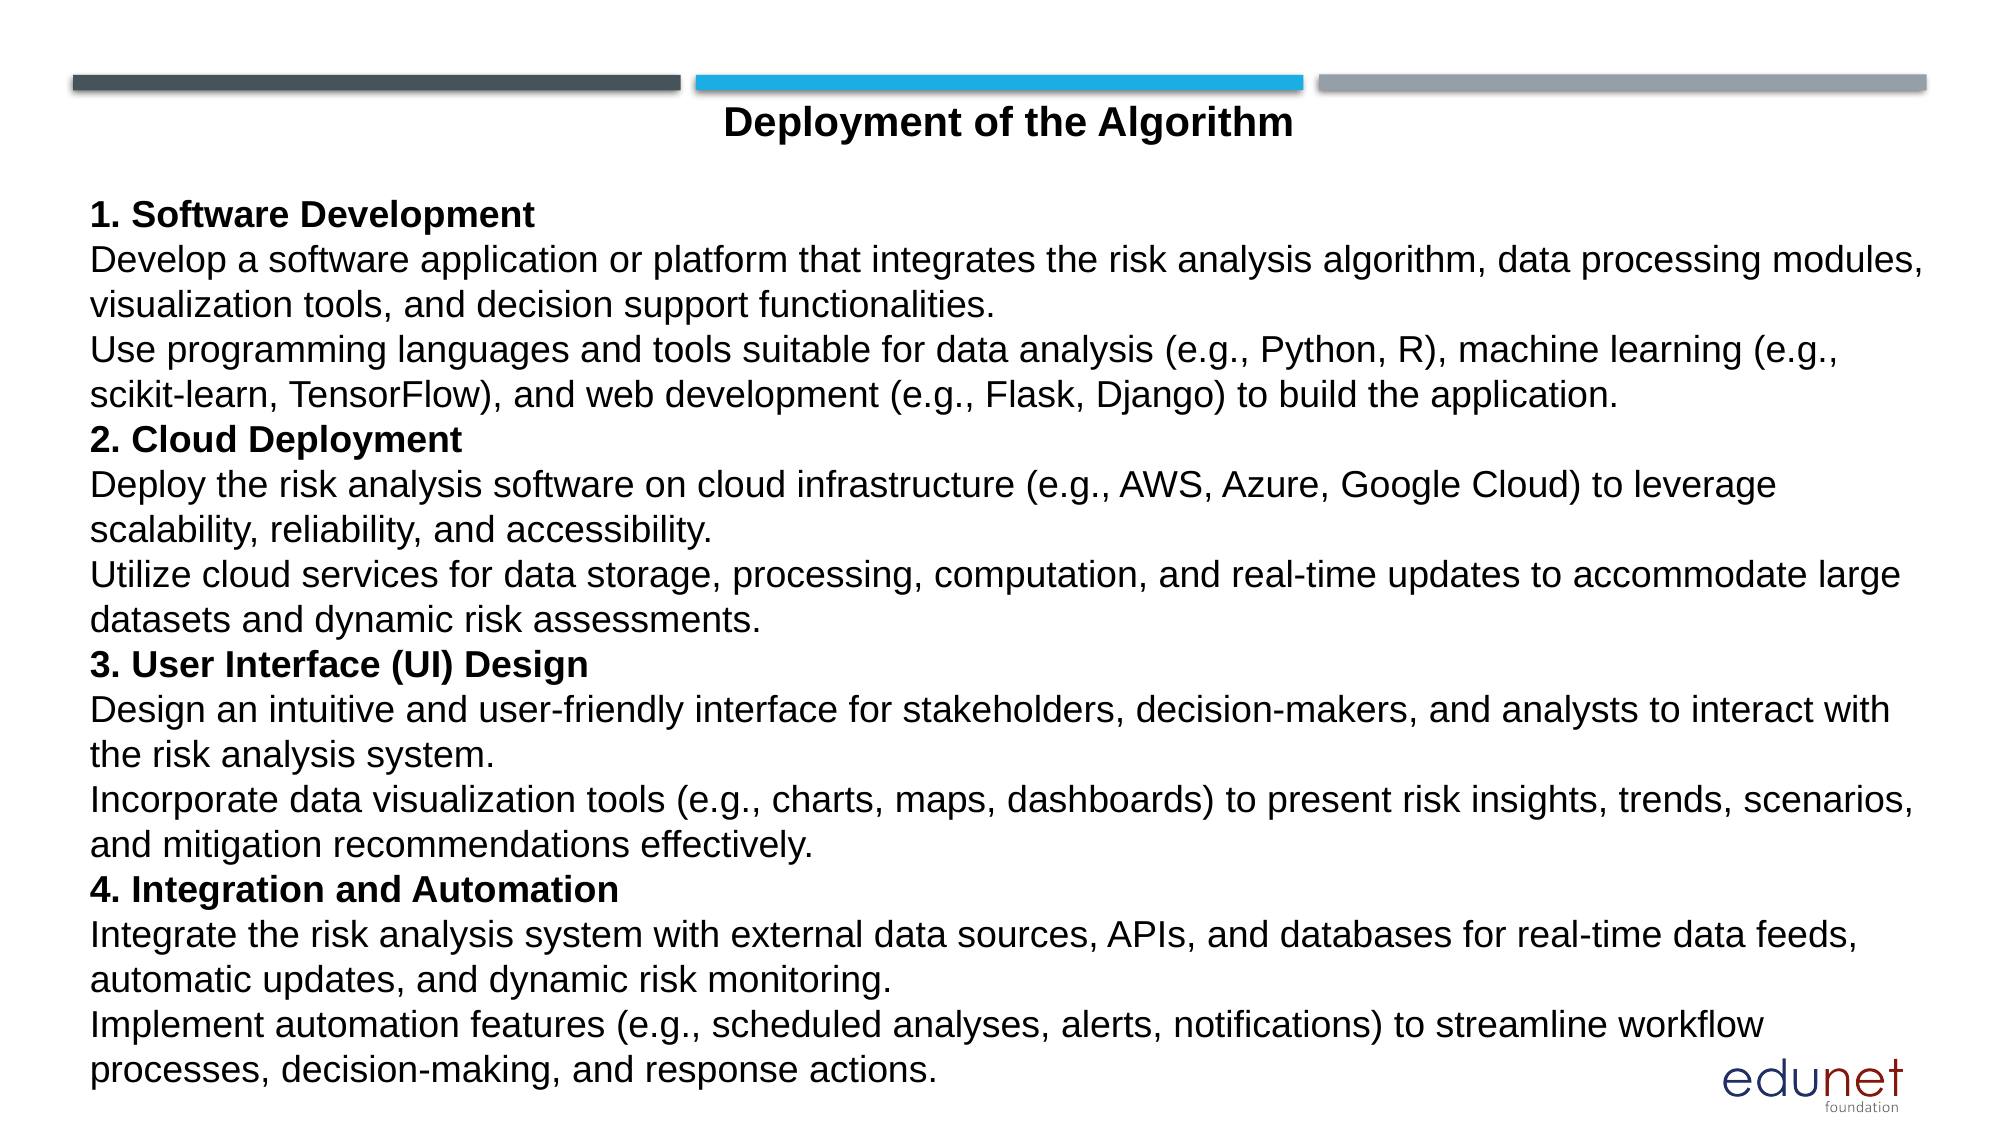

Deployment of the Algorithm

1. Software Development
Develop a software application or platform that integrates the risk analysis algorithm, data processing modules, visualization tools, and decision support functionalities.
Use programming languages and tools suitable for data analysis (e.g., Python, R), machine learning (e.g., scikit-learn, TensorFlow), and web development (e.g., Flask, Django) to build the application.
2. Cloud Deployment
Deploy the risk analysis software on cloud infrastructure (e.g., AWS, Azure, Google Cloud) to leverage scalability, reliability, and accessibility.
Utilize cloud services for data storage, processing, computation, and real-time updates to accommodate large datasets and dynamic risk assessments.
3. User Interface (UI) Design
Design an intuitive and user-friendly interface for stakeholders, decision-makers, and analysts to interact with the risk analysis system.
Incorporate data visualization tools (e.g., charts, maps, dashboards) to present risk insights, trends, scenarios, and mitigation recommendations effectively.
4. Integration and Automation
Integrate the risk analysis system with external data sources, APIs, and databases for real-time data feeds, automatic updates, and dynamic risk monitoring.
Implement automation features (e.g., scheduled analyses, alerts, notifications) to streamline workflow processes, decision-making, and response actions.